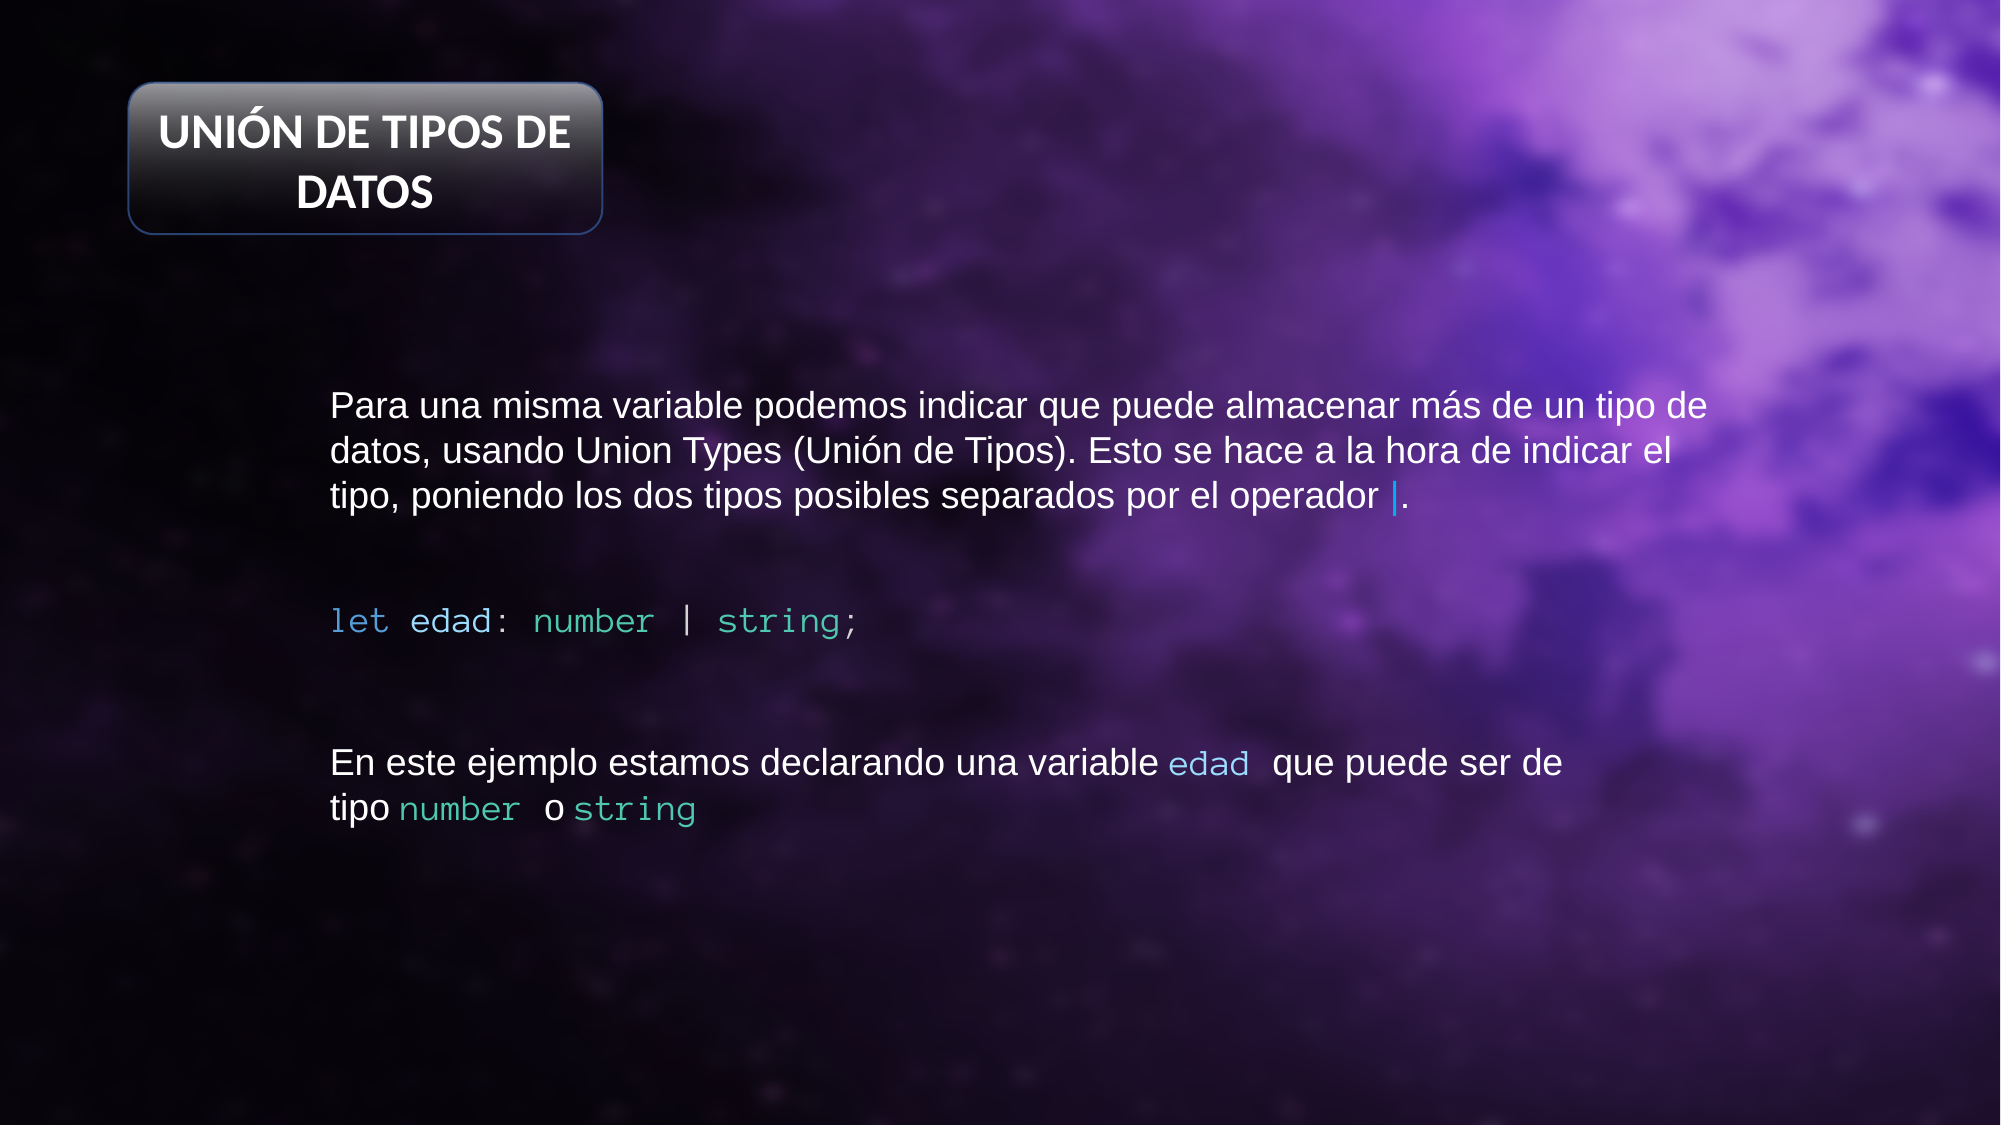

UNIÓN DE TIPOS DE DATOS
Para una misma variable podemos indicar que puede almacenar más de un tipo de
datos, usando Union Types (Unión de Tipos). Esto se hace a la hora de indicar el
tipo, poniendo los dos tipos posibles separados por el operador |.
let edad: number | string;
En este ejemplo estamos declarando una variable edad que puede ser de tipo number o string